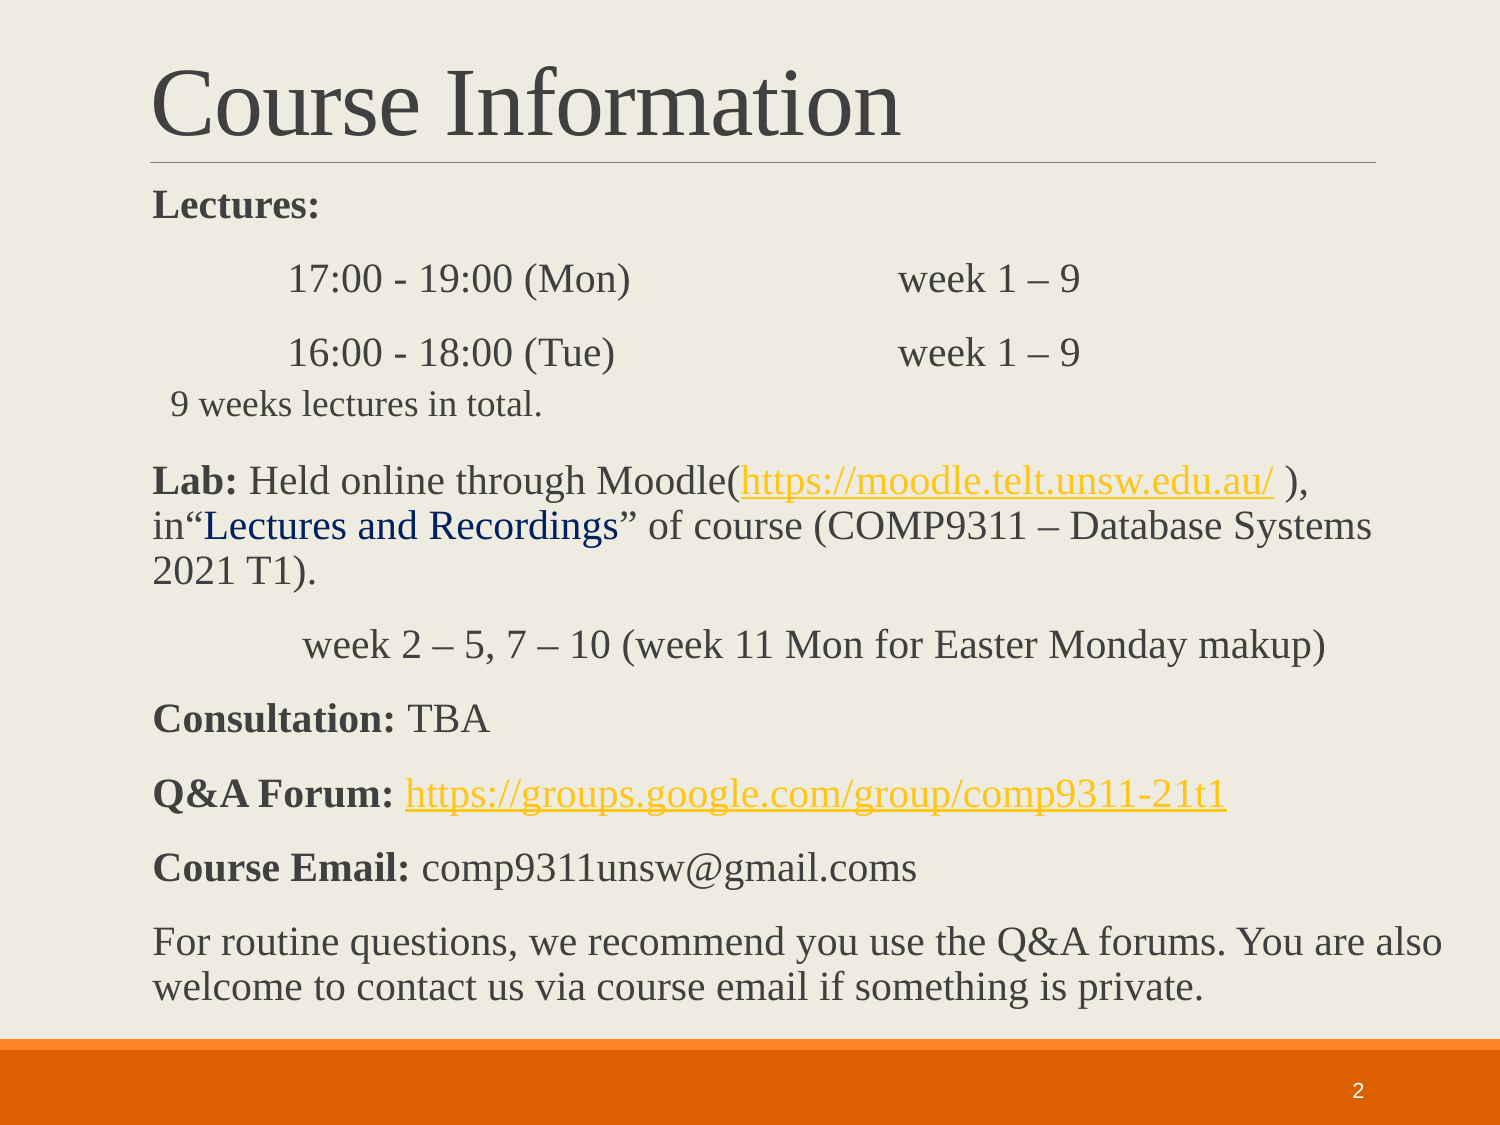

# Course Information
Lectures:
	17:00 - 19:00 (Mon) 	 	 week 1 – 9
	16:00 - 18:00 (Tue) 		 week 1 – 9
9 weeks lectures in total.
Lab: Held online through Moodle(https://moodle.telt.unsw.edu.au/ ), in“Lectures and Recordings” of course (COMP9311 – Database Systems 2021 T1).
	week 2 – 5, 7 – 10 (week 11 Mon for Easter Monday makup)
Consultation: TBA
Q&A Forum: https://groups.google.com/group/comp9311-21t1
Course Email: comp9311unsw@gmail.coms
For routine questions, we recommend you use the Q&A forums. You are also welcome to contact us via course email if something is private.
2